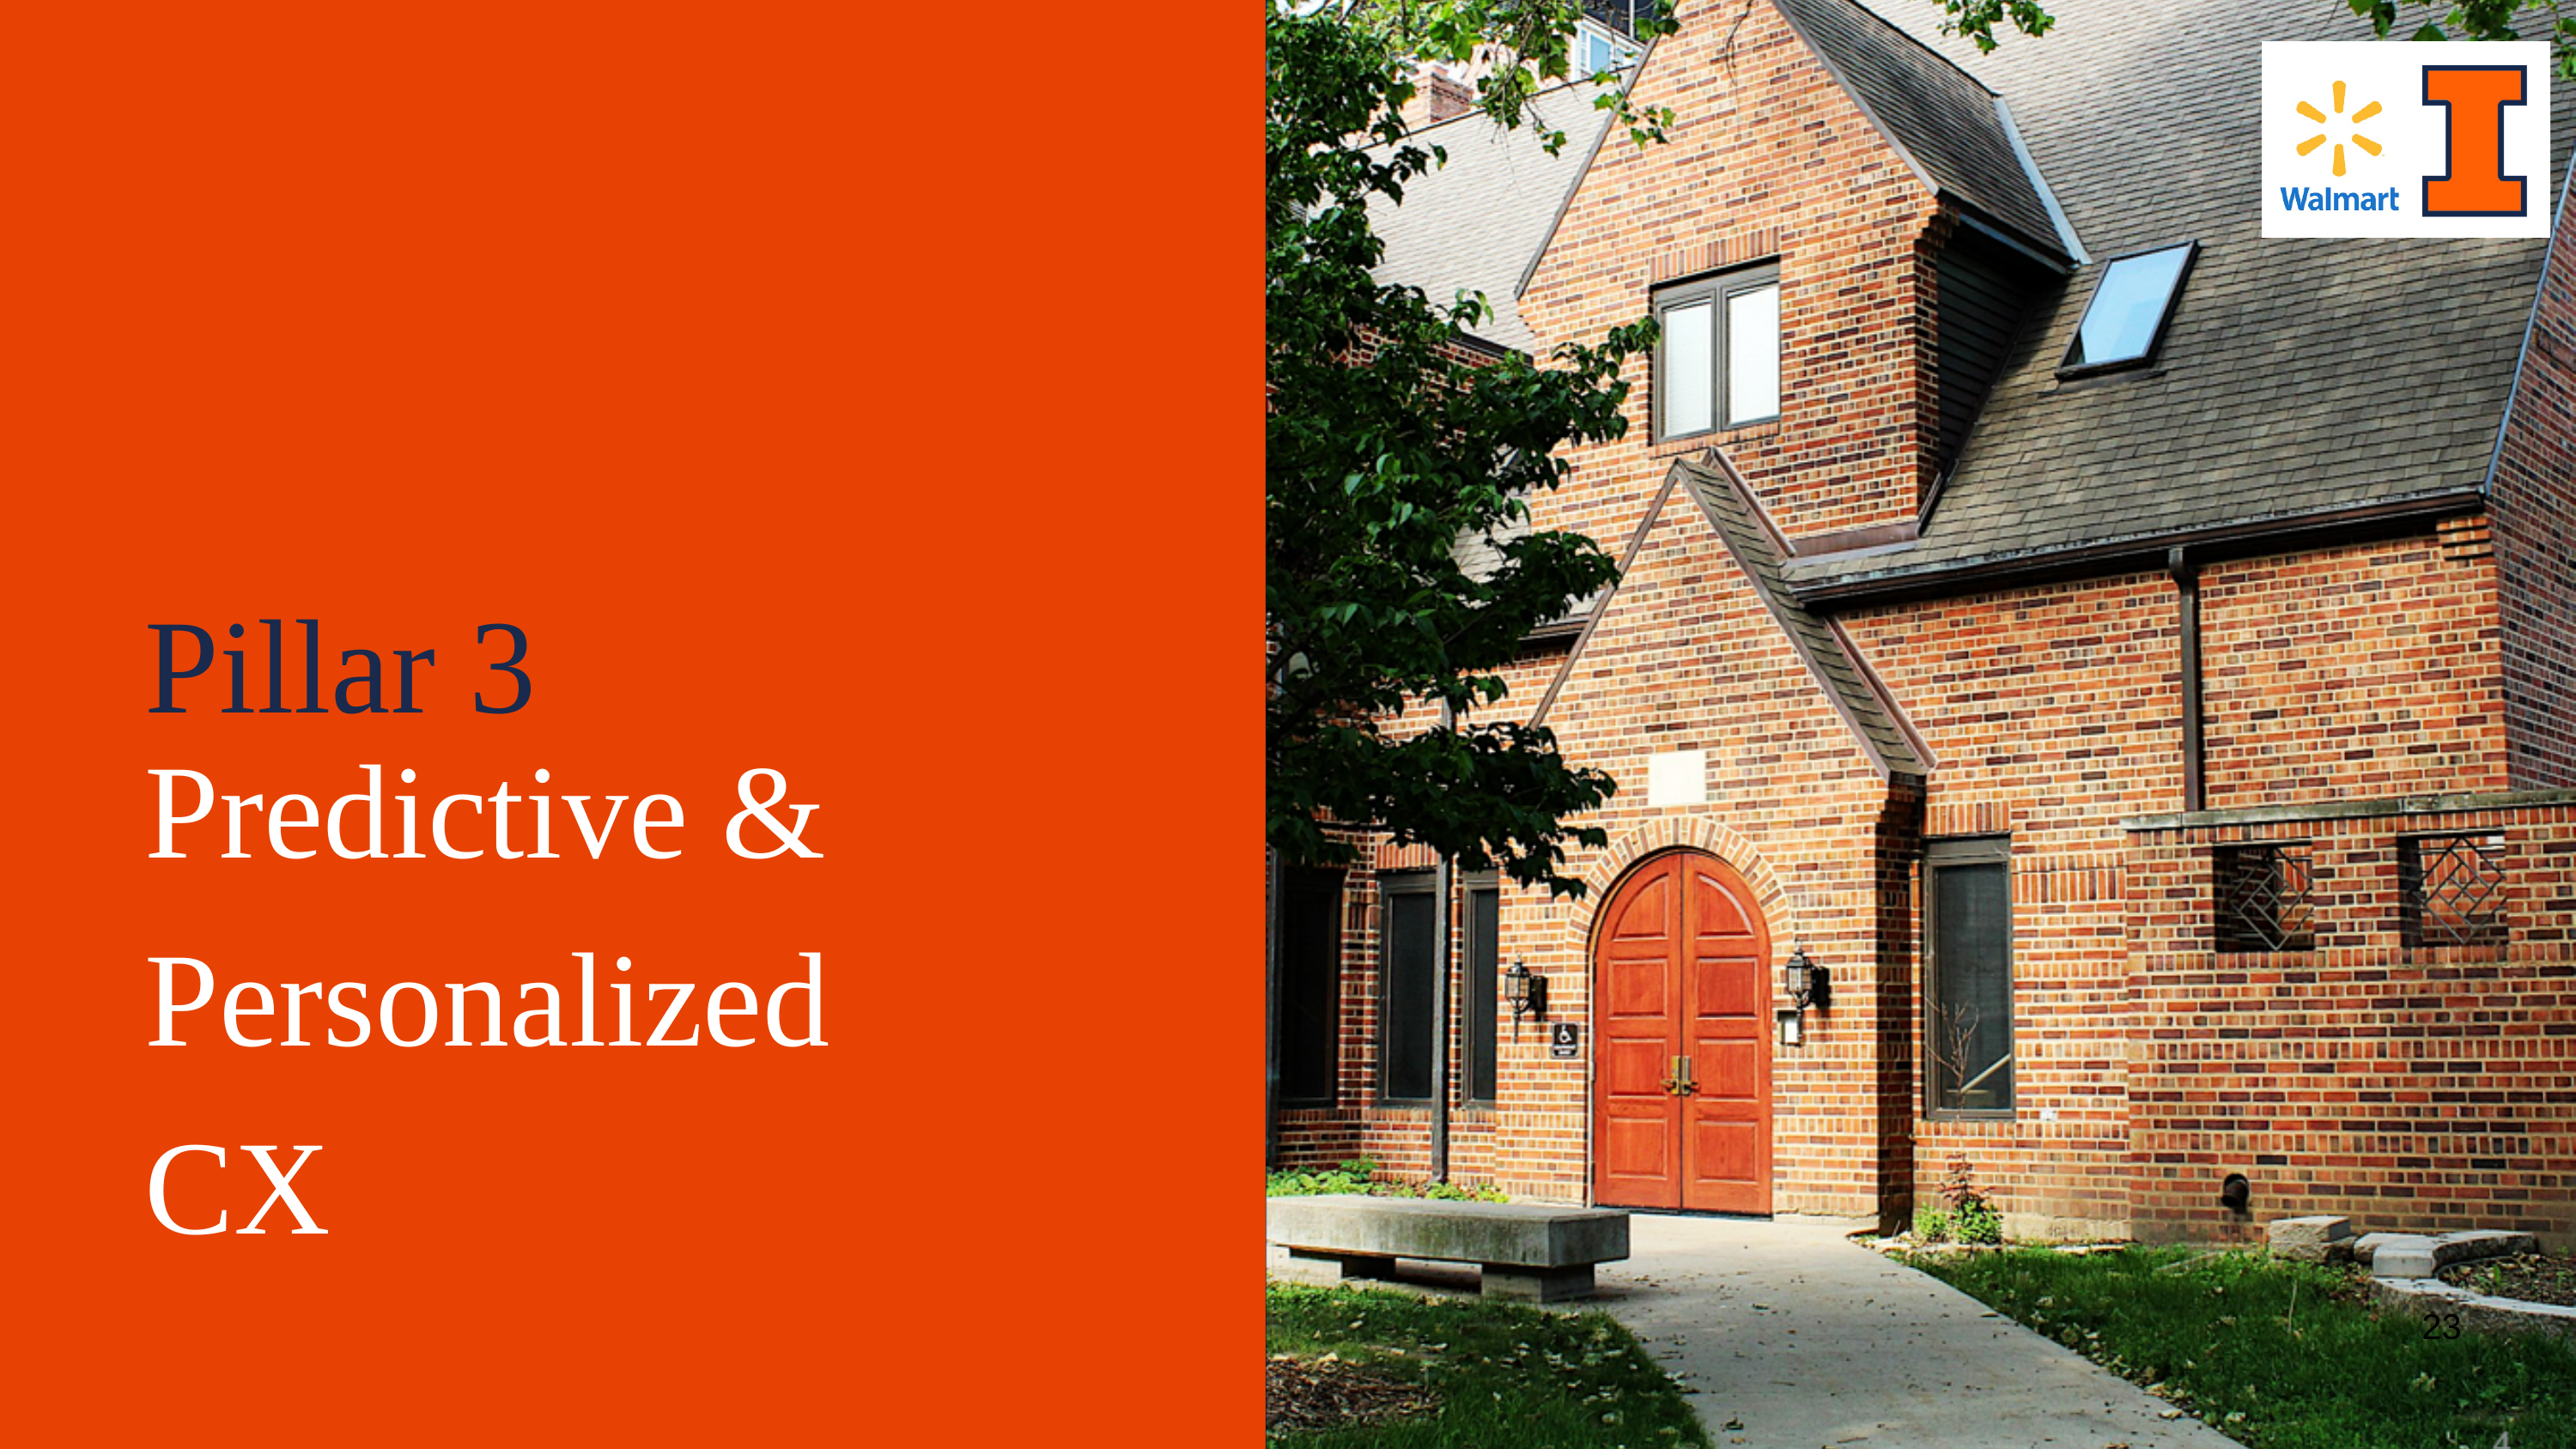

Pillar 3
Predictive & Personalized CX
23